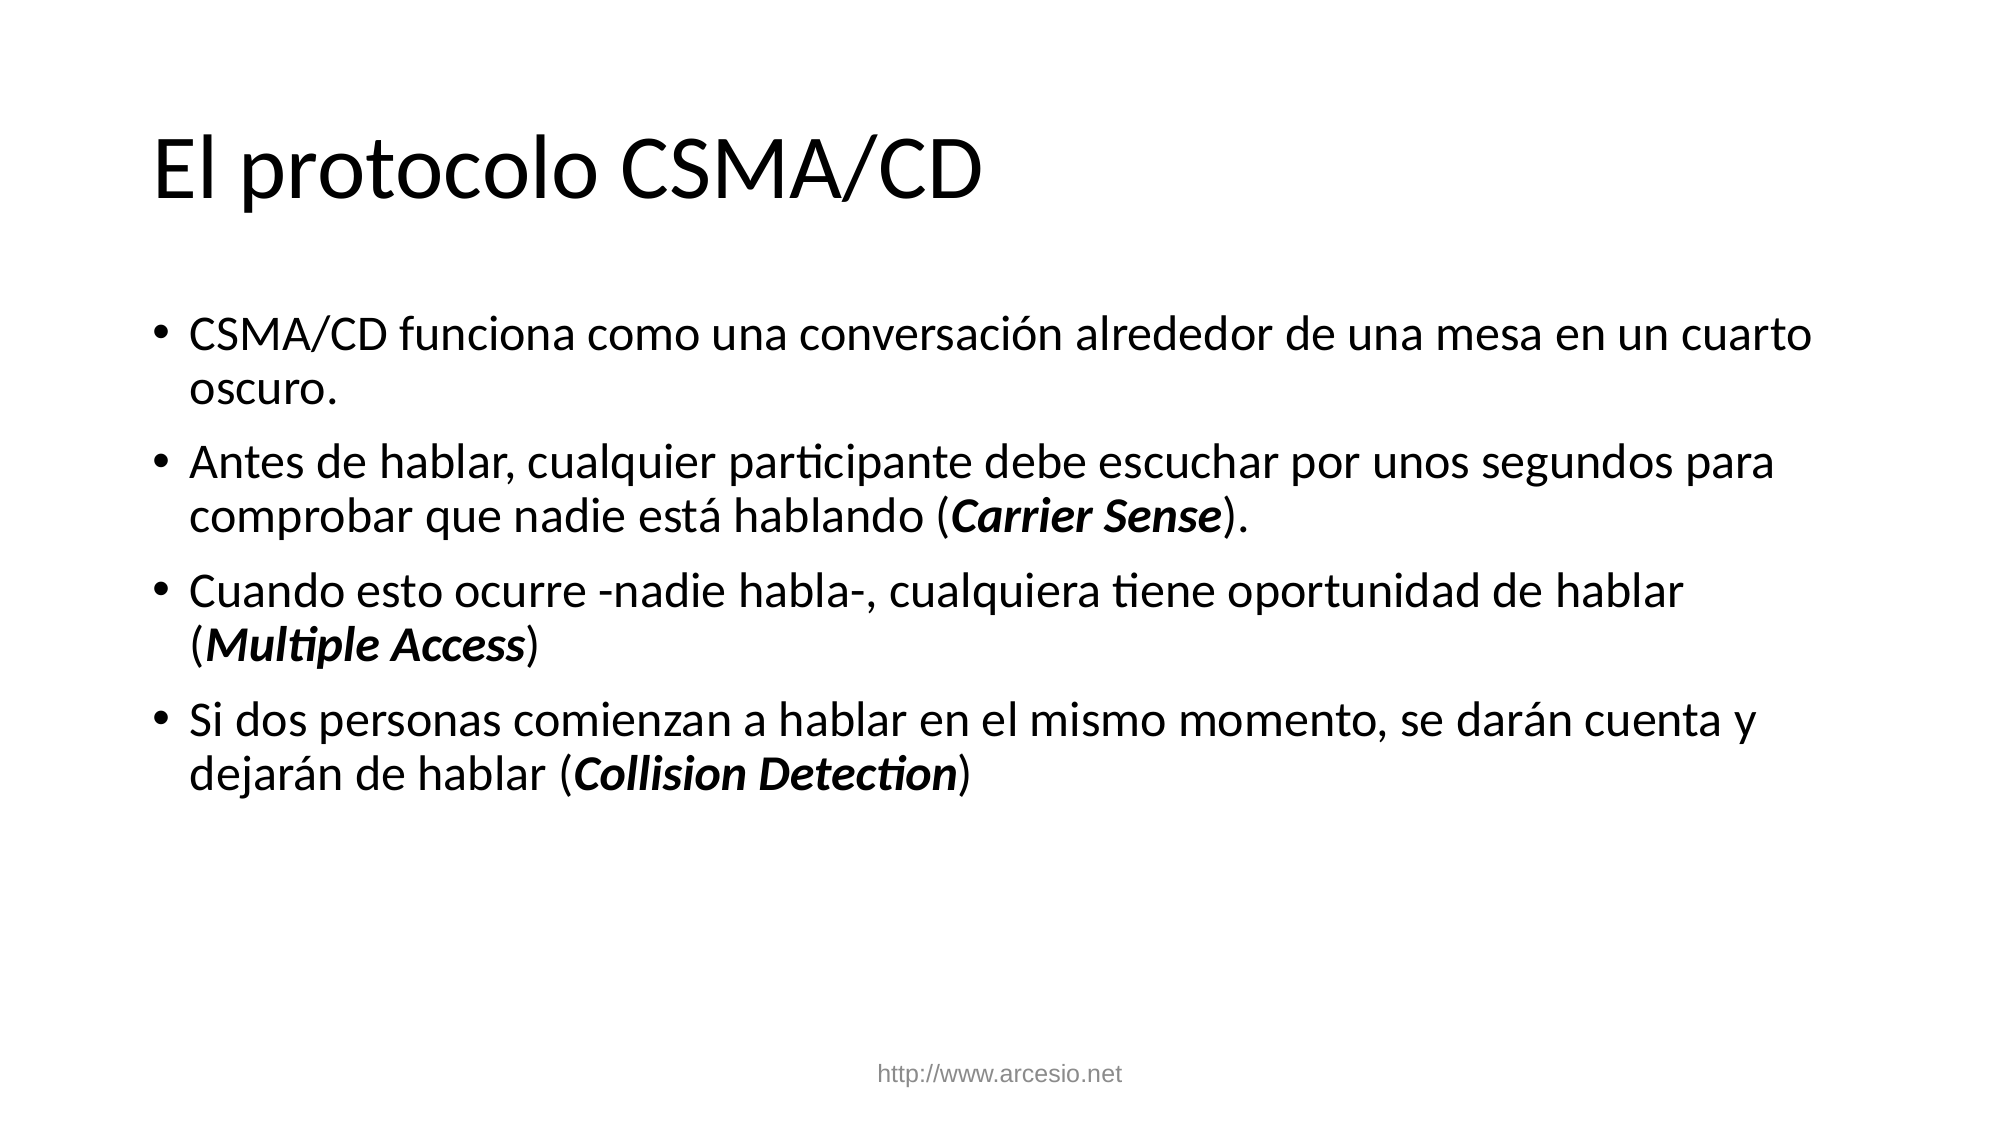

# El protocolo CSMA/CD
CSMA/CD funciona como una conversación alrededor de una mesa en un cuarto oscuro.
Antes de hablar, cualquier participante debe escuchar por unos segundos para comprobar que nadie está hablando (Carrier Sense).
Cuando esto ocurre -nadie habla-, cualquiera tiene oportunidad de hablar (Multiple Access)
Si dos personas comienzan a hablar en el mismo momento, se darán cuenta y dejarán de hablar (Collision Detection)
http://www.arcesio.net